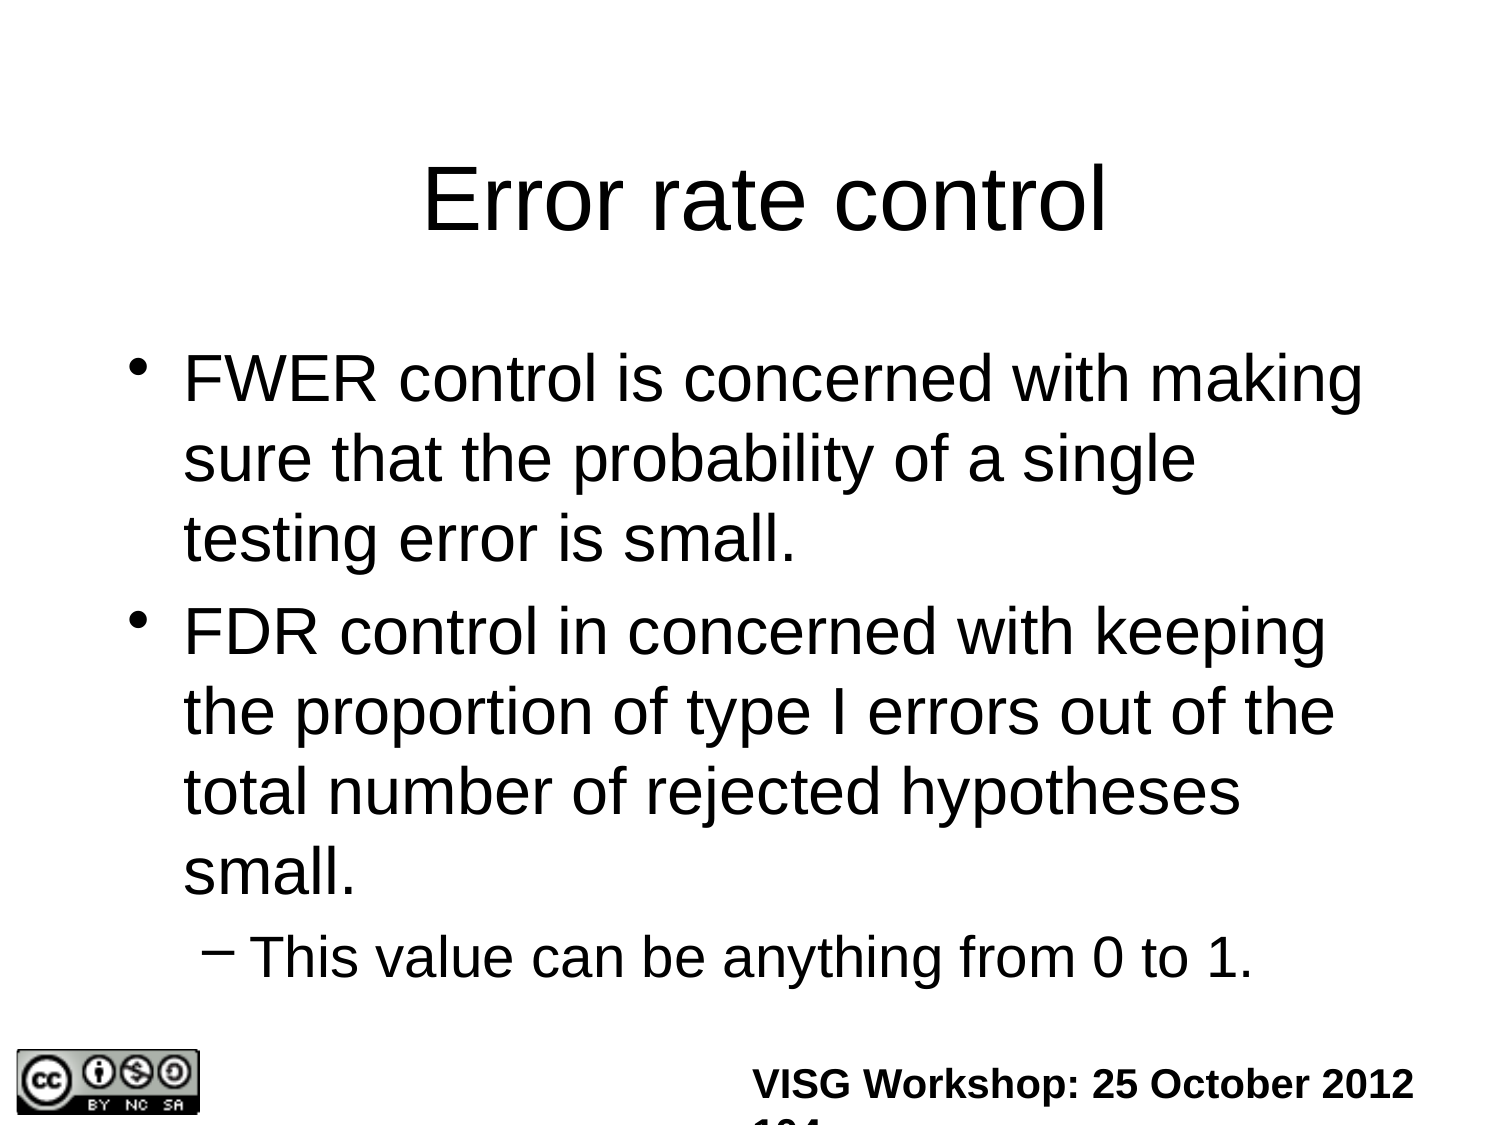

# Error rate control
FWER control is concerned with making sure that the probability of a single testing error is small.
FDR control in concerned with keeping the proportion of type I errors out of the total number of rejected hypotheses small.
This value can be anything from 0 to 1.